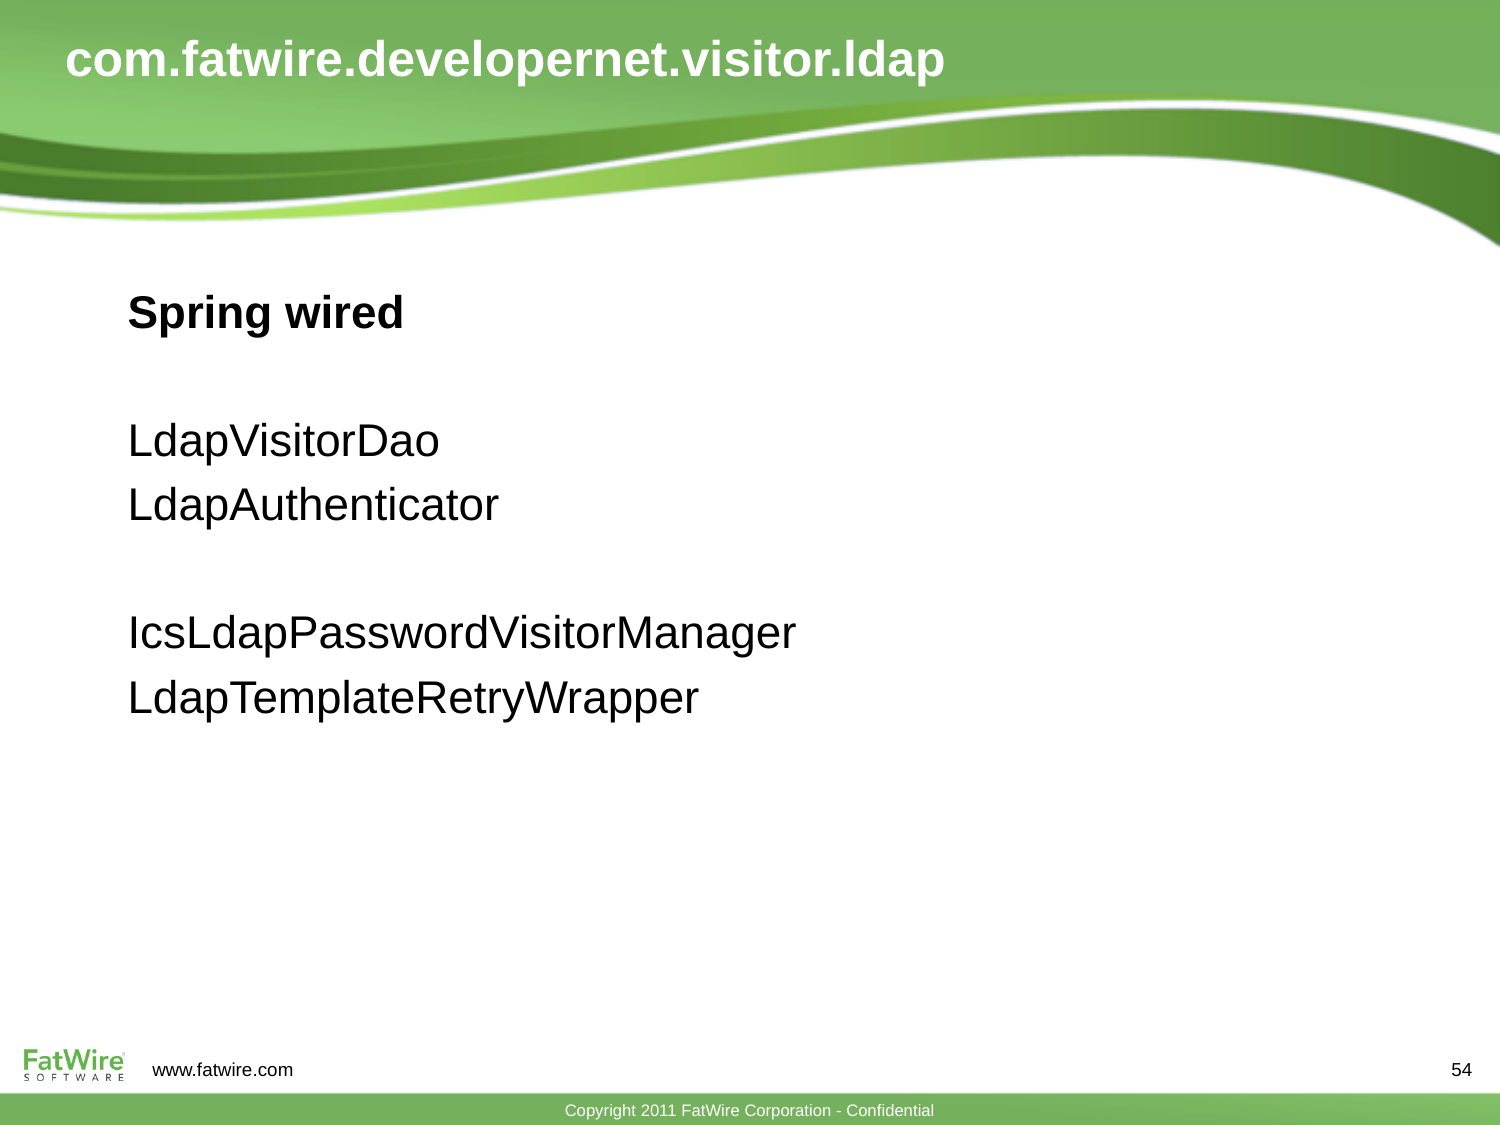

# com.fatwire.developernet.visitor.ldap
Spring wired

LdapVisitorDao
LdapAuthenticator

IcsLdapPasswordVisitorManager
LdapTemplateRetryWrapper

54